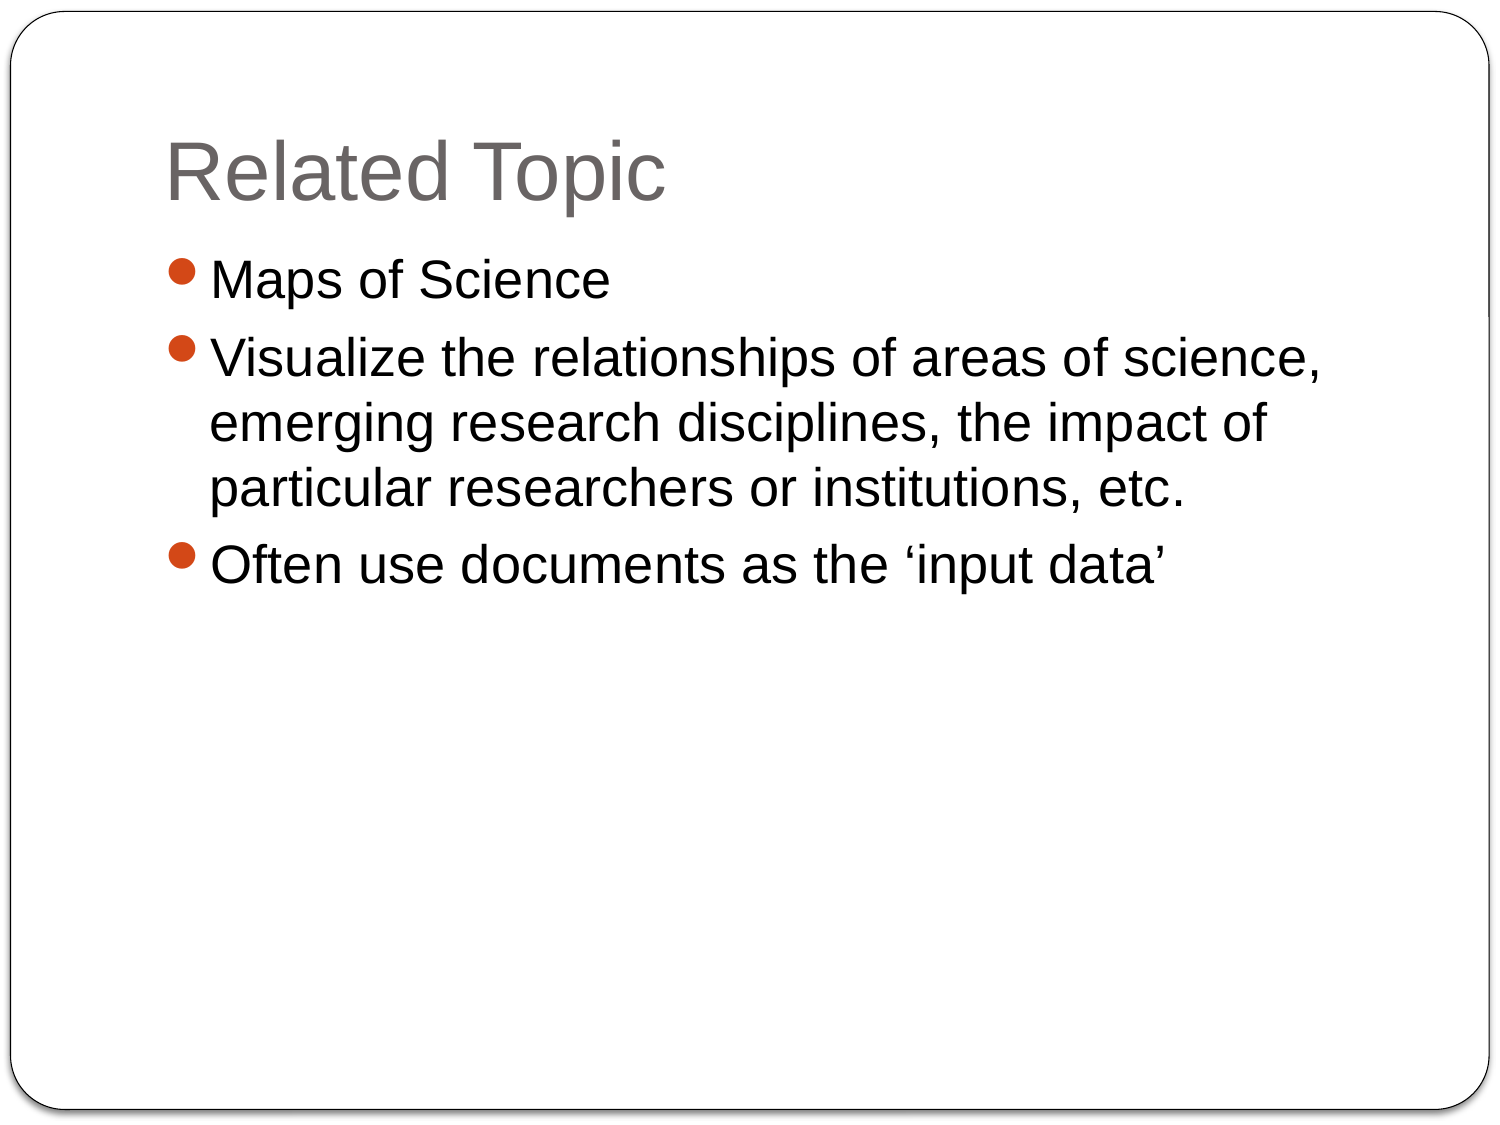

# Related Topic
Maps of Science
Visualize the relationships of areas of science, emerging research disciplines, the impact of particular researchers or institutions, etc.
Often use documents as the ‘input data’